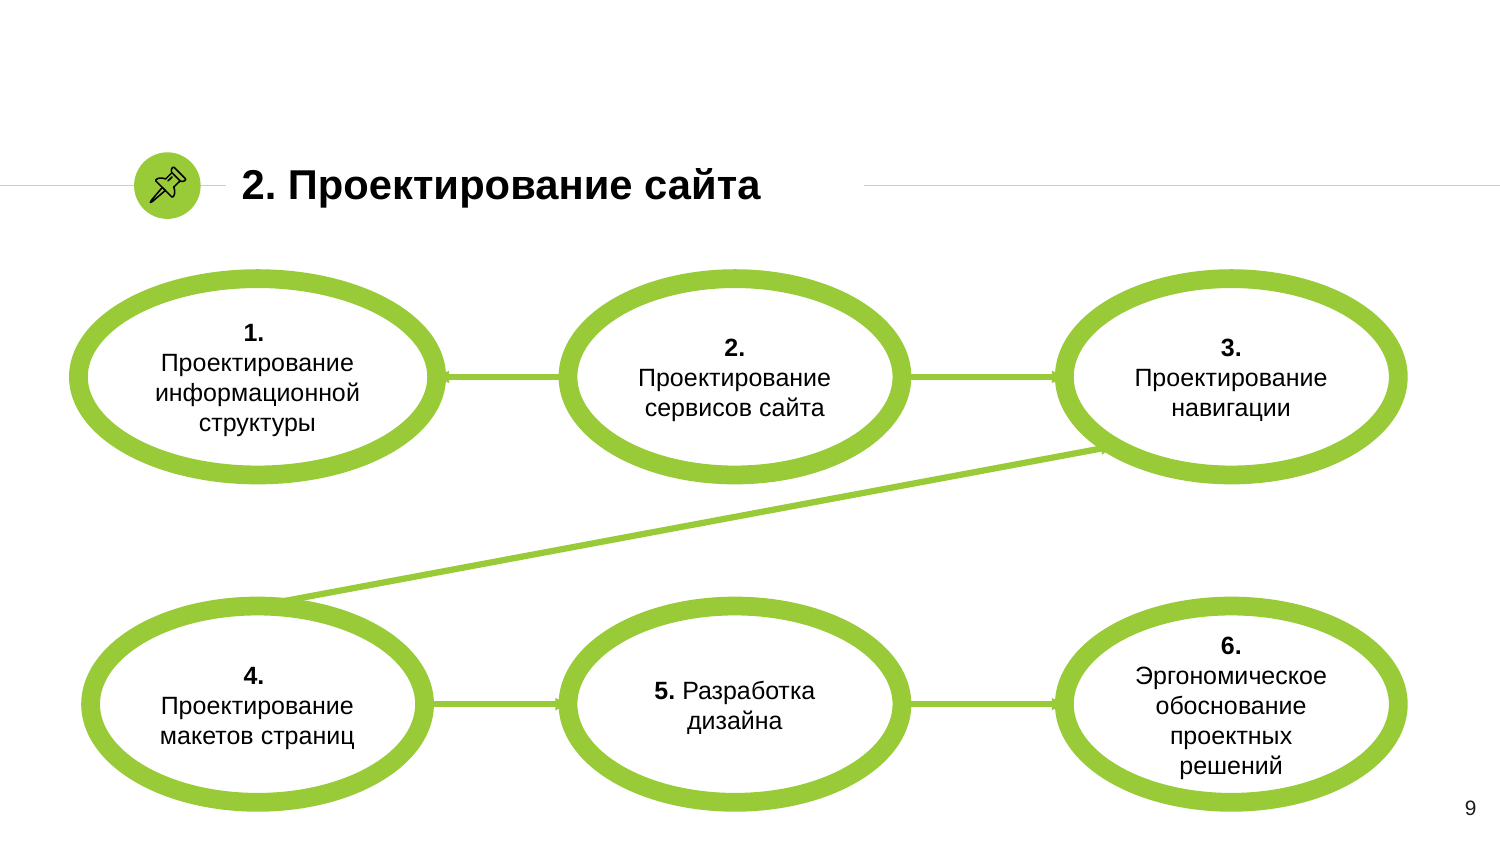

# 2. Проектирование сайта

1.
Проектирование информационной структуры
2. Проектирование сервисов сайта
3. Проектирование навигации
4.
Проектирование макетов страниц
5. Разработка дизайна
6. Эргономическое обоснование проектных решений
9